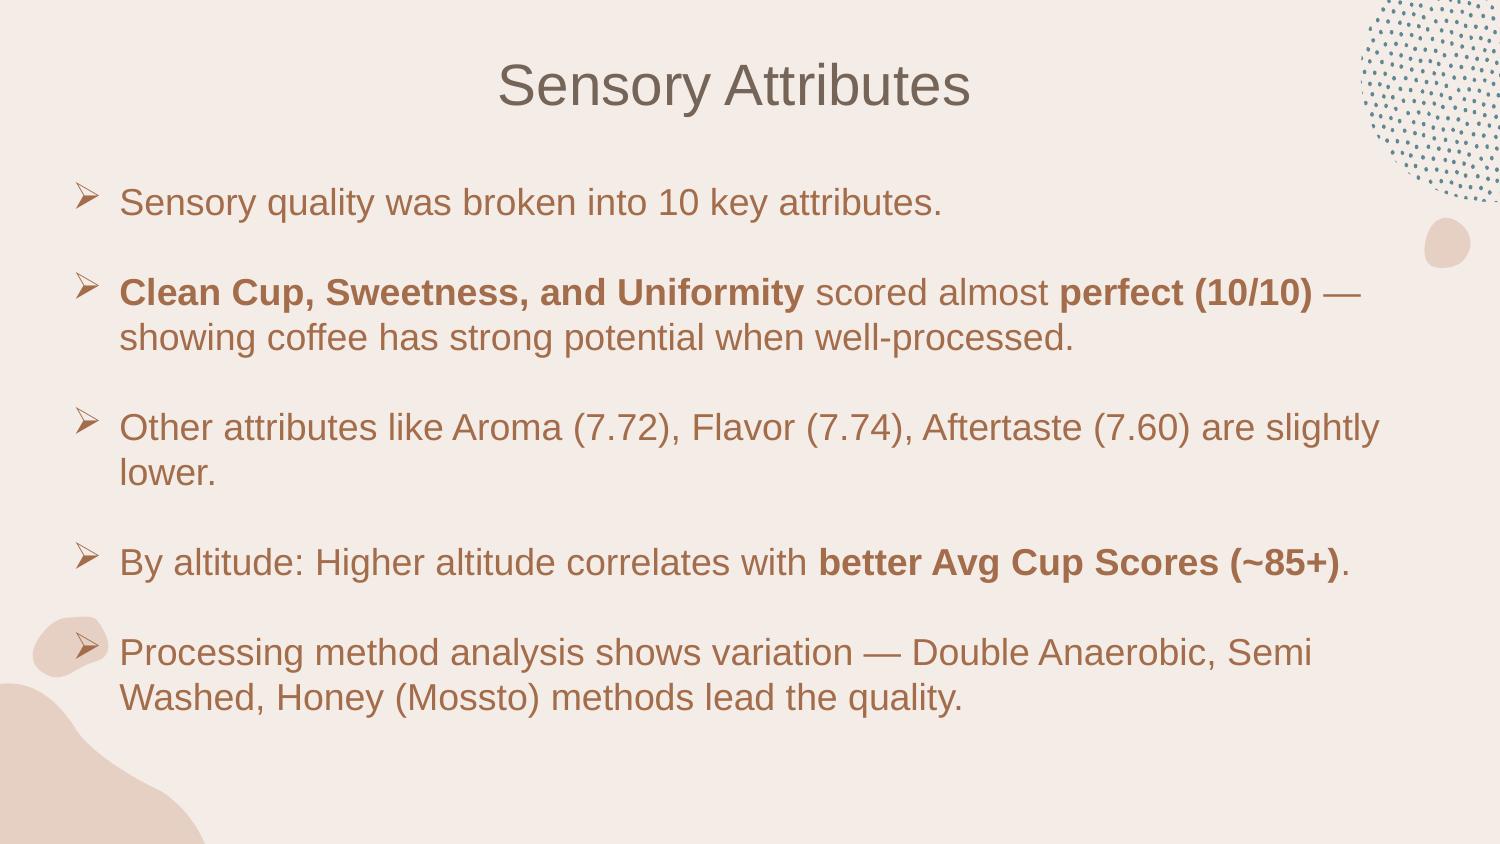

# Sensory Attributes
Sensory quality was broken into 10 key attributes.

Clean Cup, Sweetness, and Uniformity scored almost perfect (10/10) — showing coffee has strong potential when well-processed.

Other attributes like Aroma (7.72), Flavor (7.74), Aftertaste (7.60) are slightly lower.

By altitude: Higher altitude correlates with better Avg Cup Scores (~85+).

Processing method analysis shows variation — Double Anaerobic, Semi Washed, Honey (Mossto) methods lead the quality.